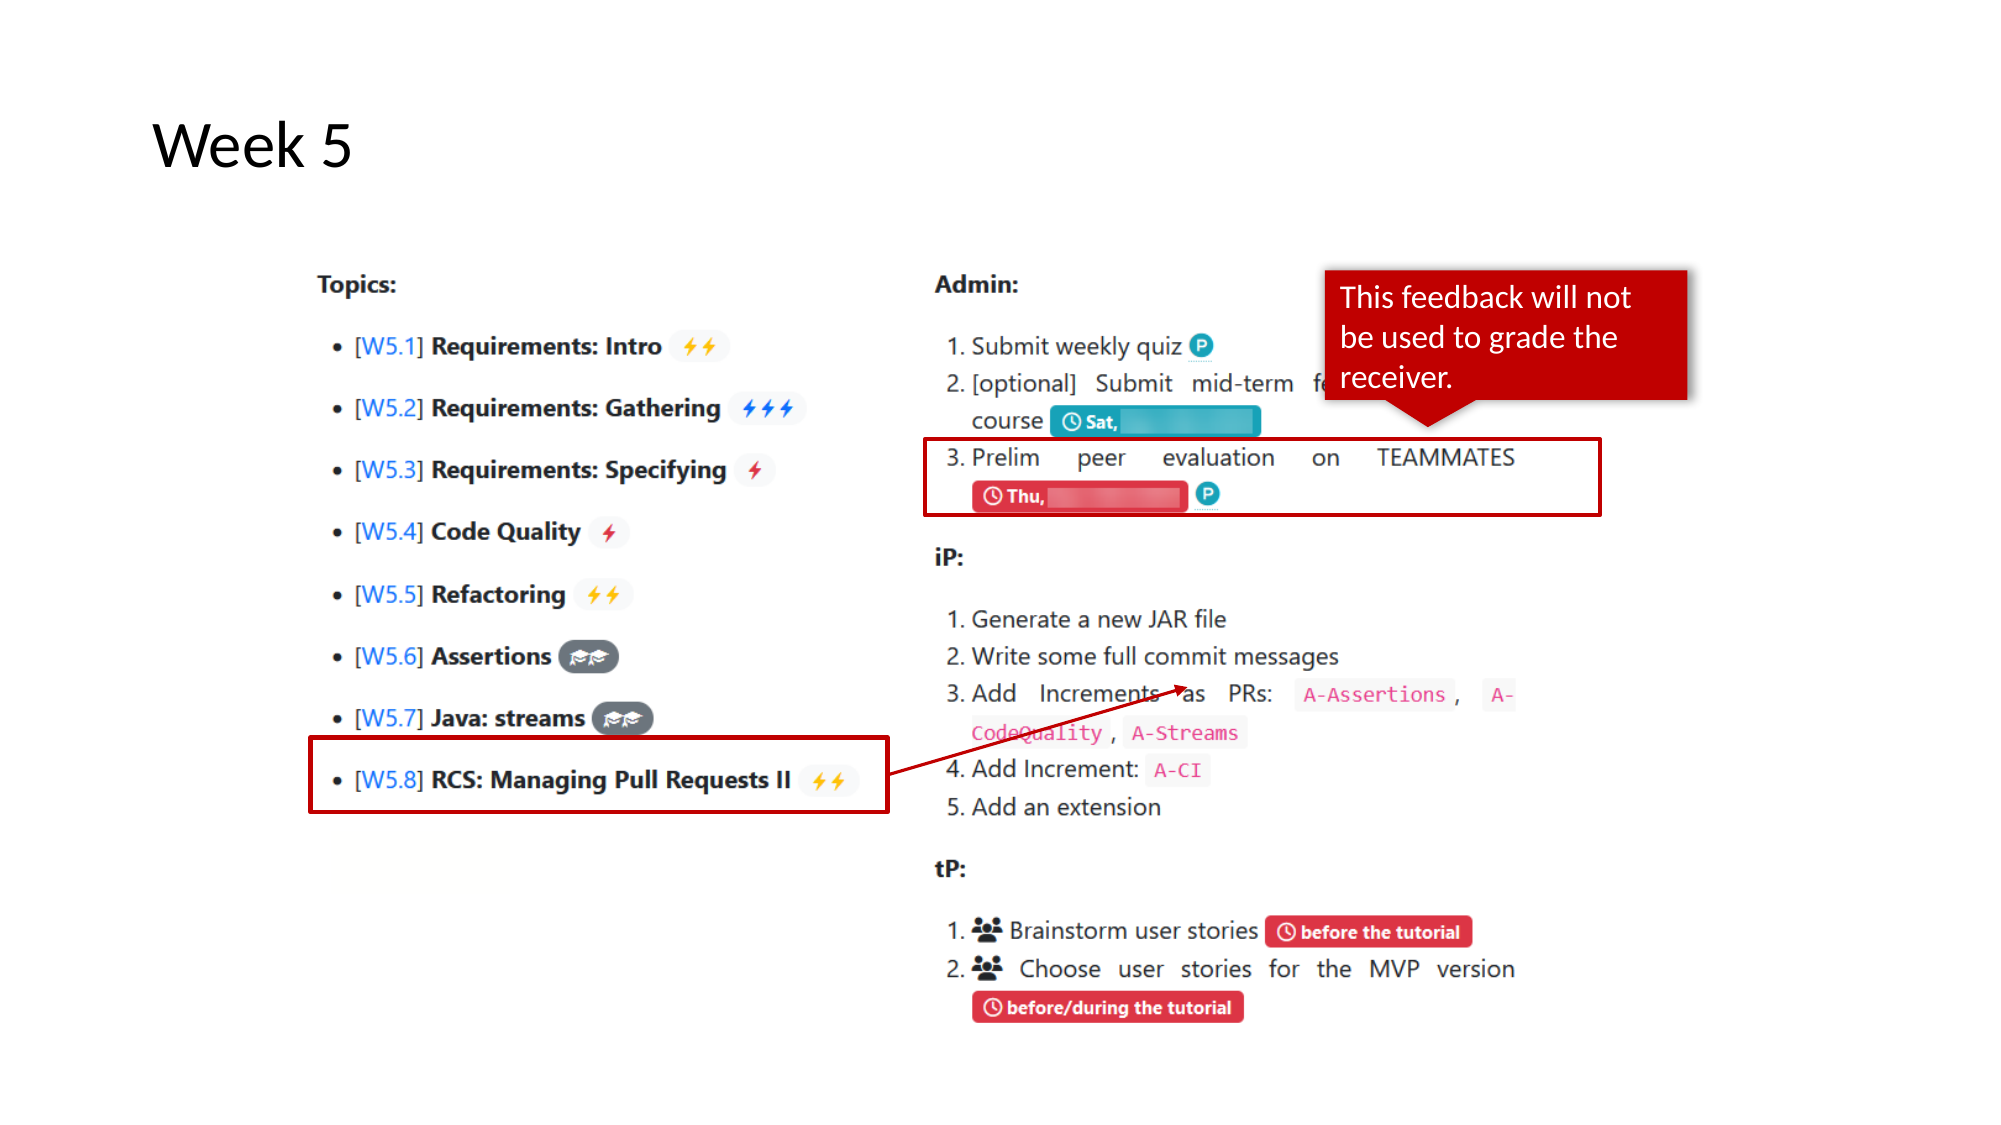

This feedback will not be used to grade the receiver.